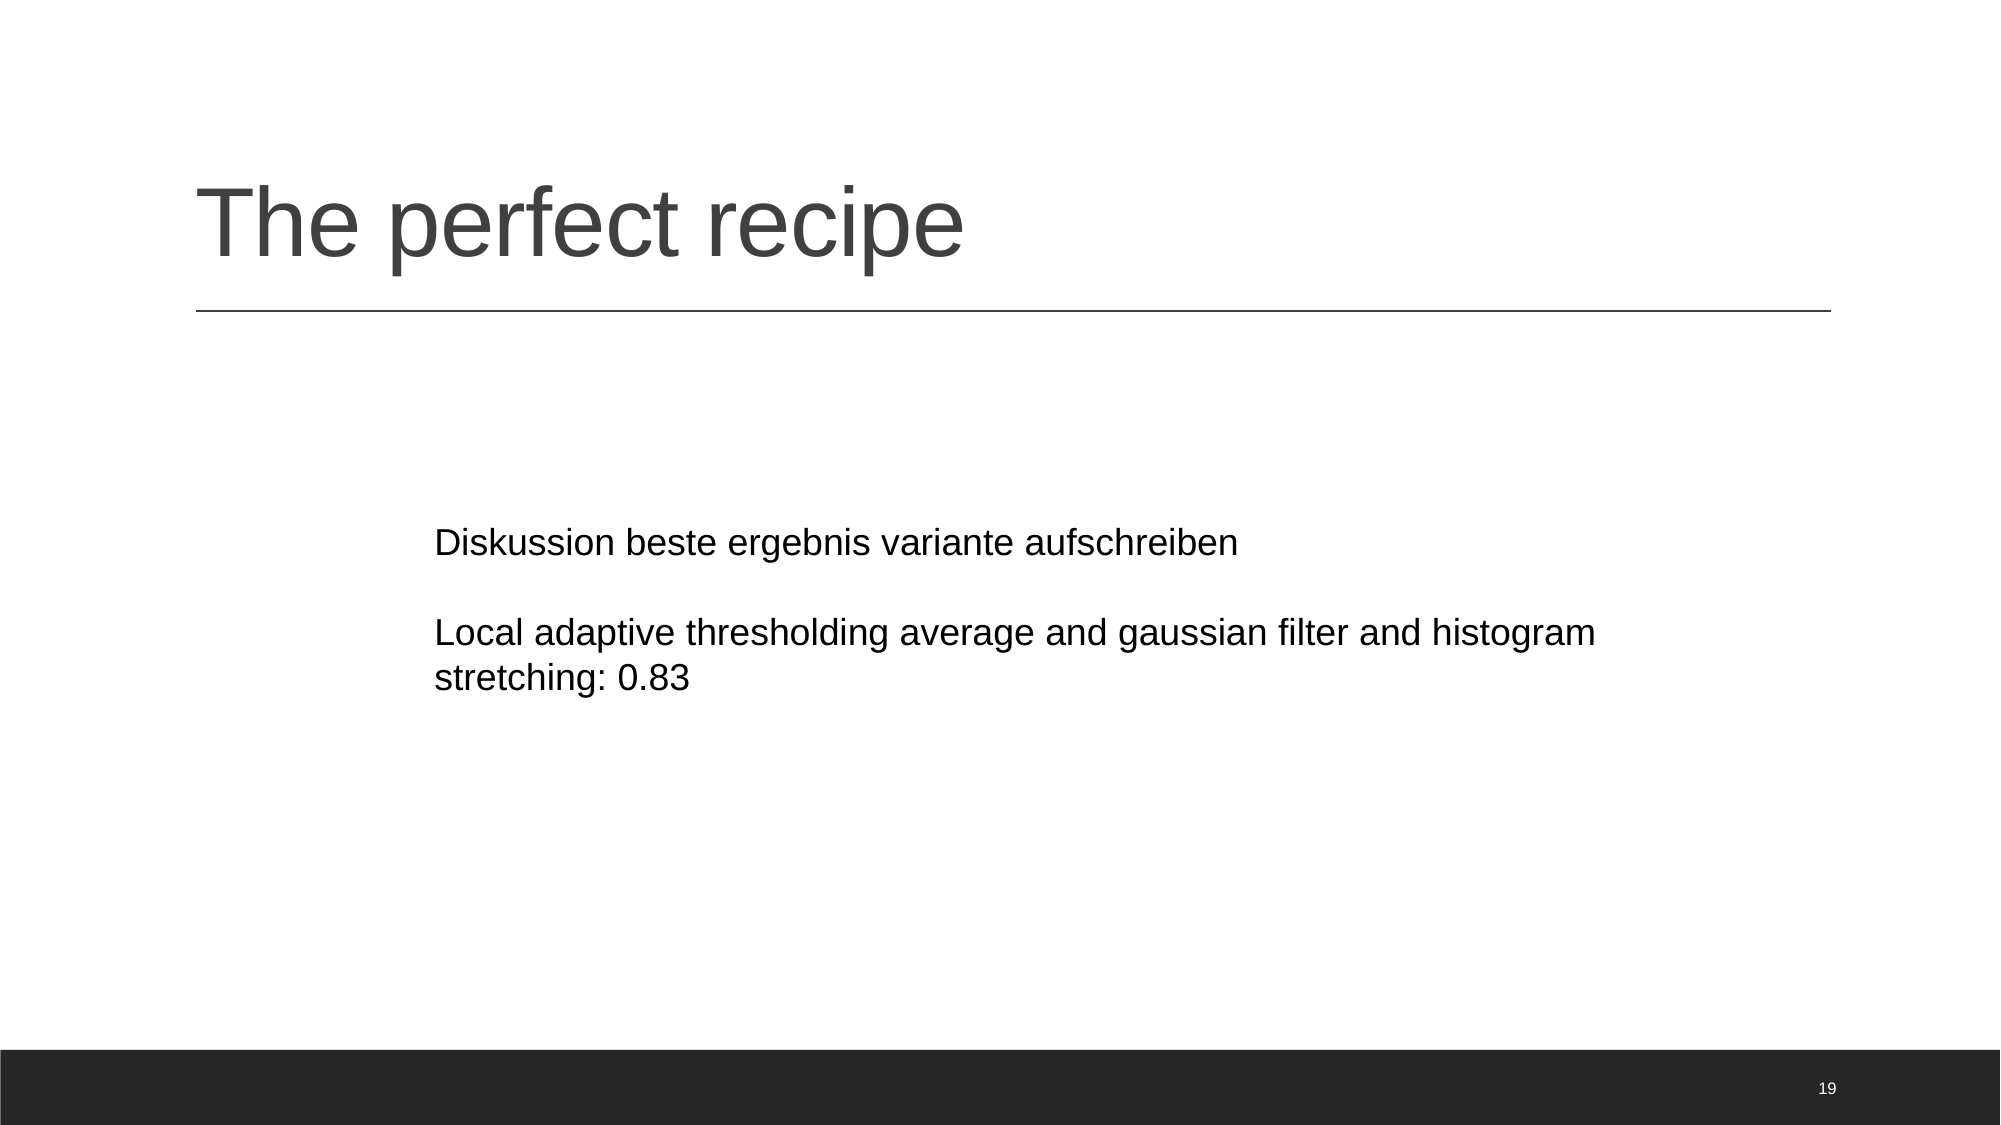

# The perfect recipe
Diskussion beste ergebnis variante aufschreiben

Local adaptive thresholding average and gaussian filter and histogram stretching: 0.83
19